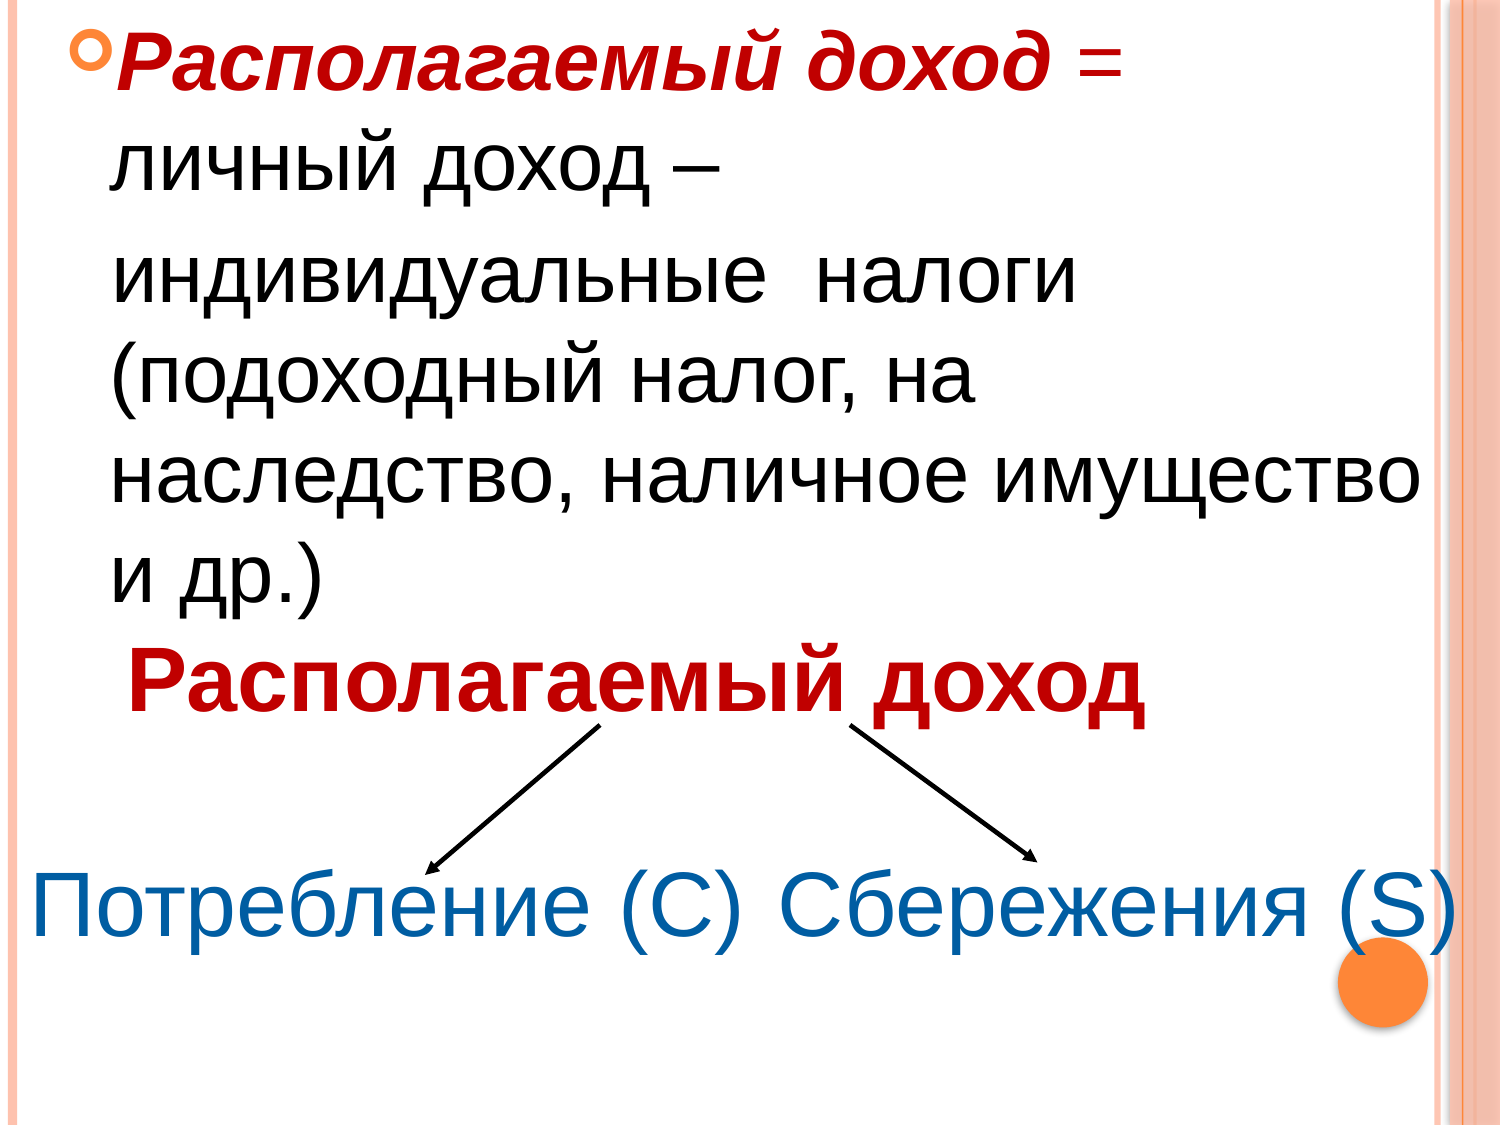

Располагаемый доход = личный доход –
  индивидуальные  налоги (подоходный налог, на наследство, наличное имущество и др.)
        Располагаемый доход

Потребление (С)
Сбережения (S)